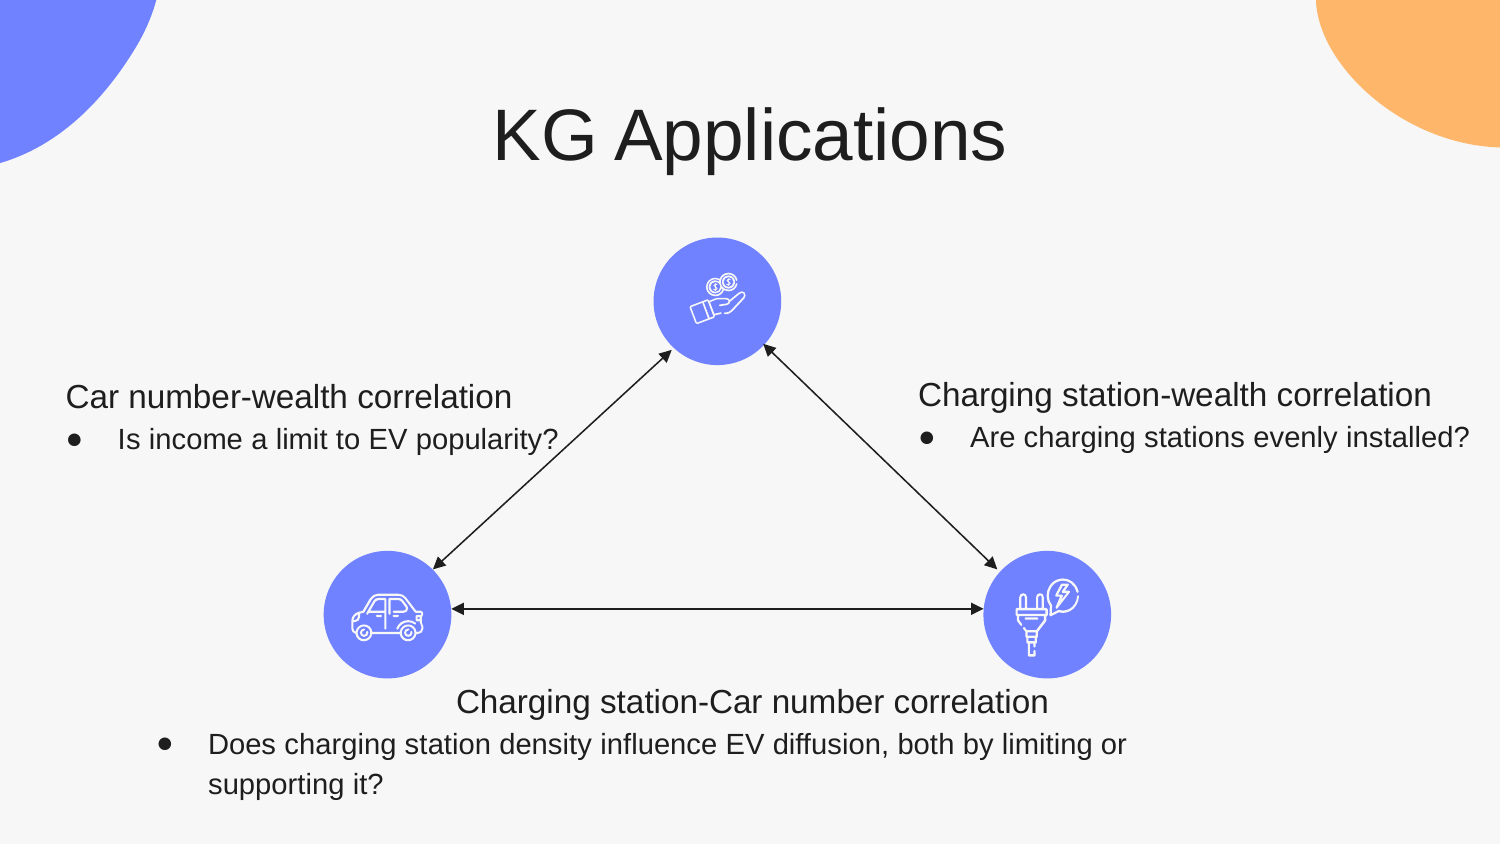

# KG Applications

Charging station-wealth correlation
Are charging stations evenly installed?
Car number-wealth correlation
Is income a limit to EV popularity?

		Charging station-Car number correlation
Does charging station density influence EV diffusion, both by limiting or supporting it?